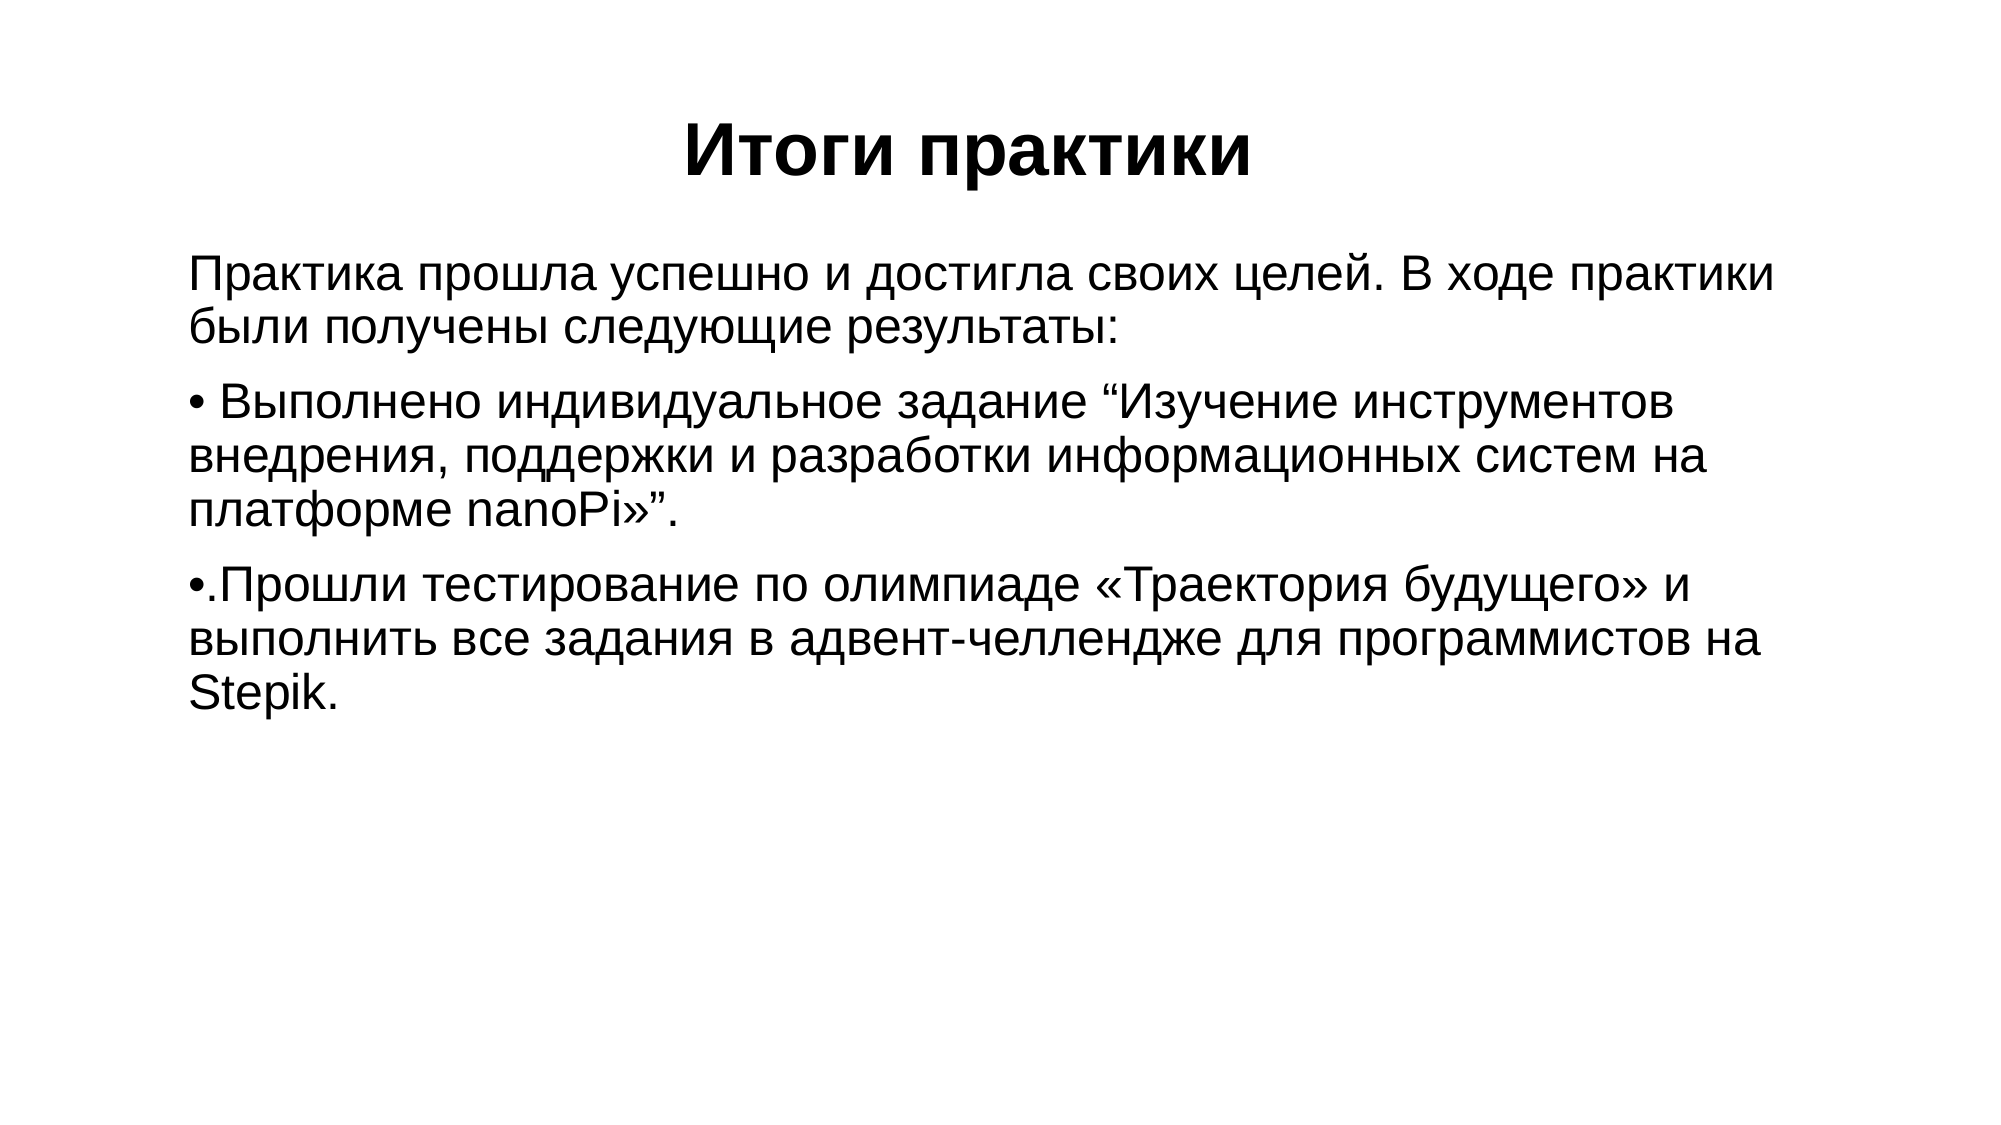

# Итоги практики
Практика прошла успешно и достигла своих целей. В ходе практики были получены следующие результаты:
• Выполнено индивидуальное задание “Изучение инструментов внедрения, поддержки и разработки информационных систем на платформе nanoPi»”.
•.Прошли тестирование по олимпиаде «Траектория будущего» и выполнить все задания в адвент-челлендже для программистов на Stepik.